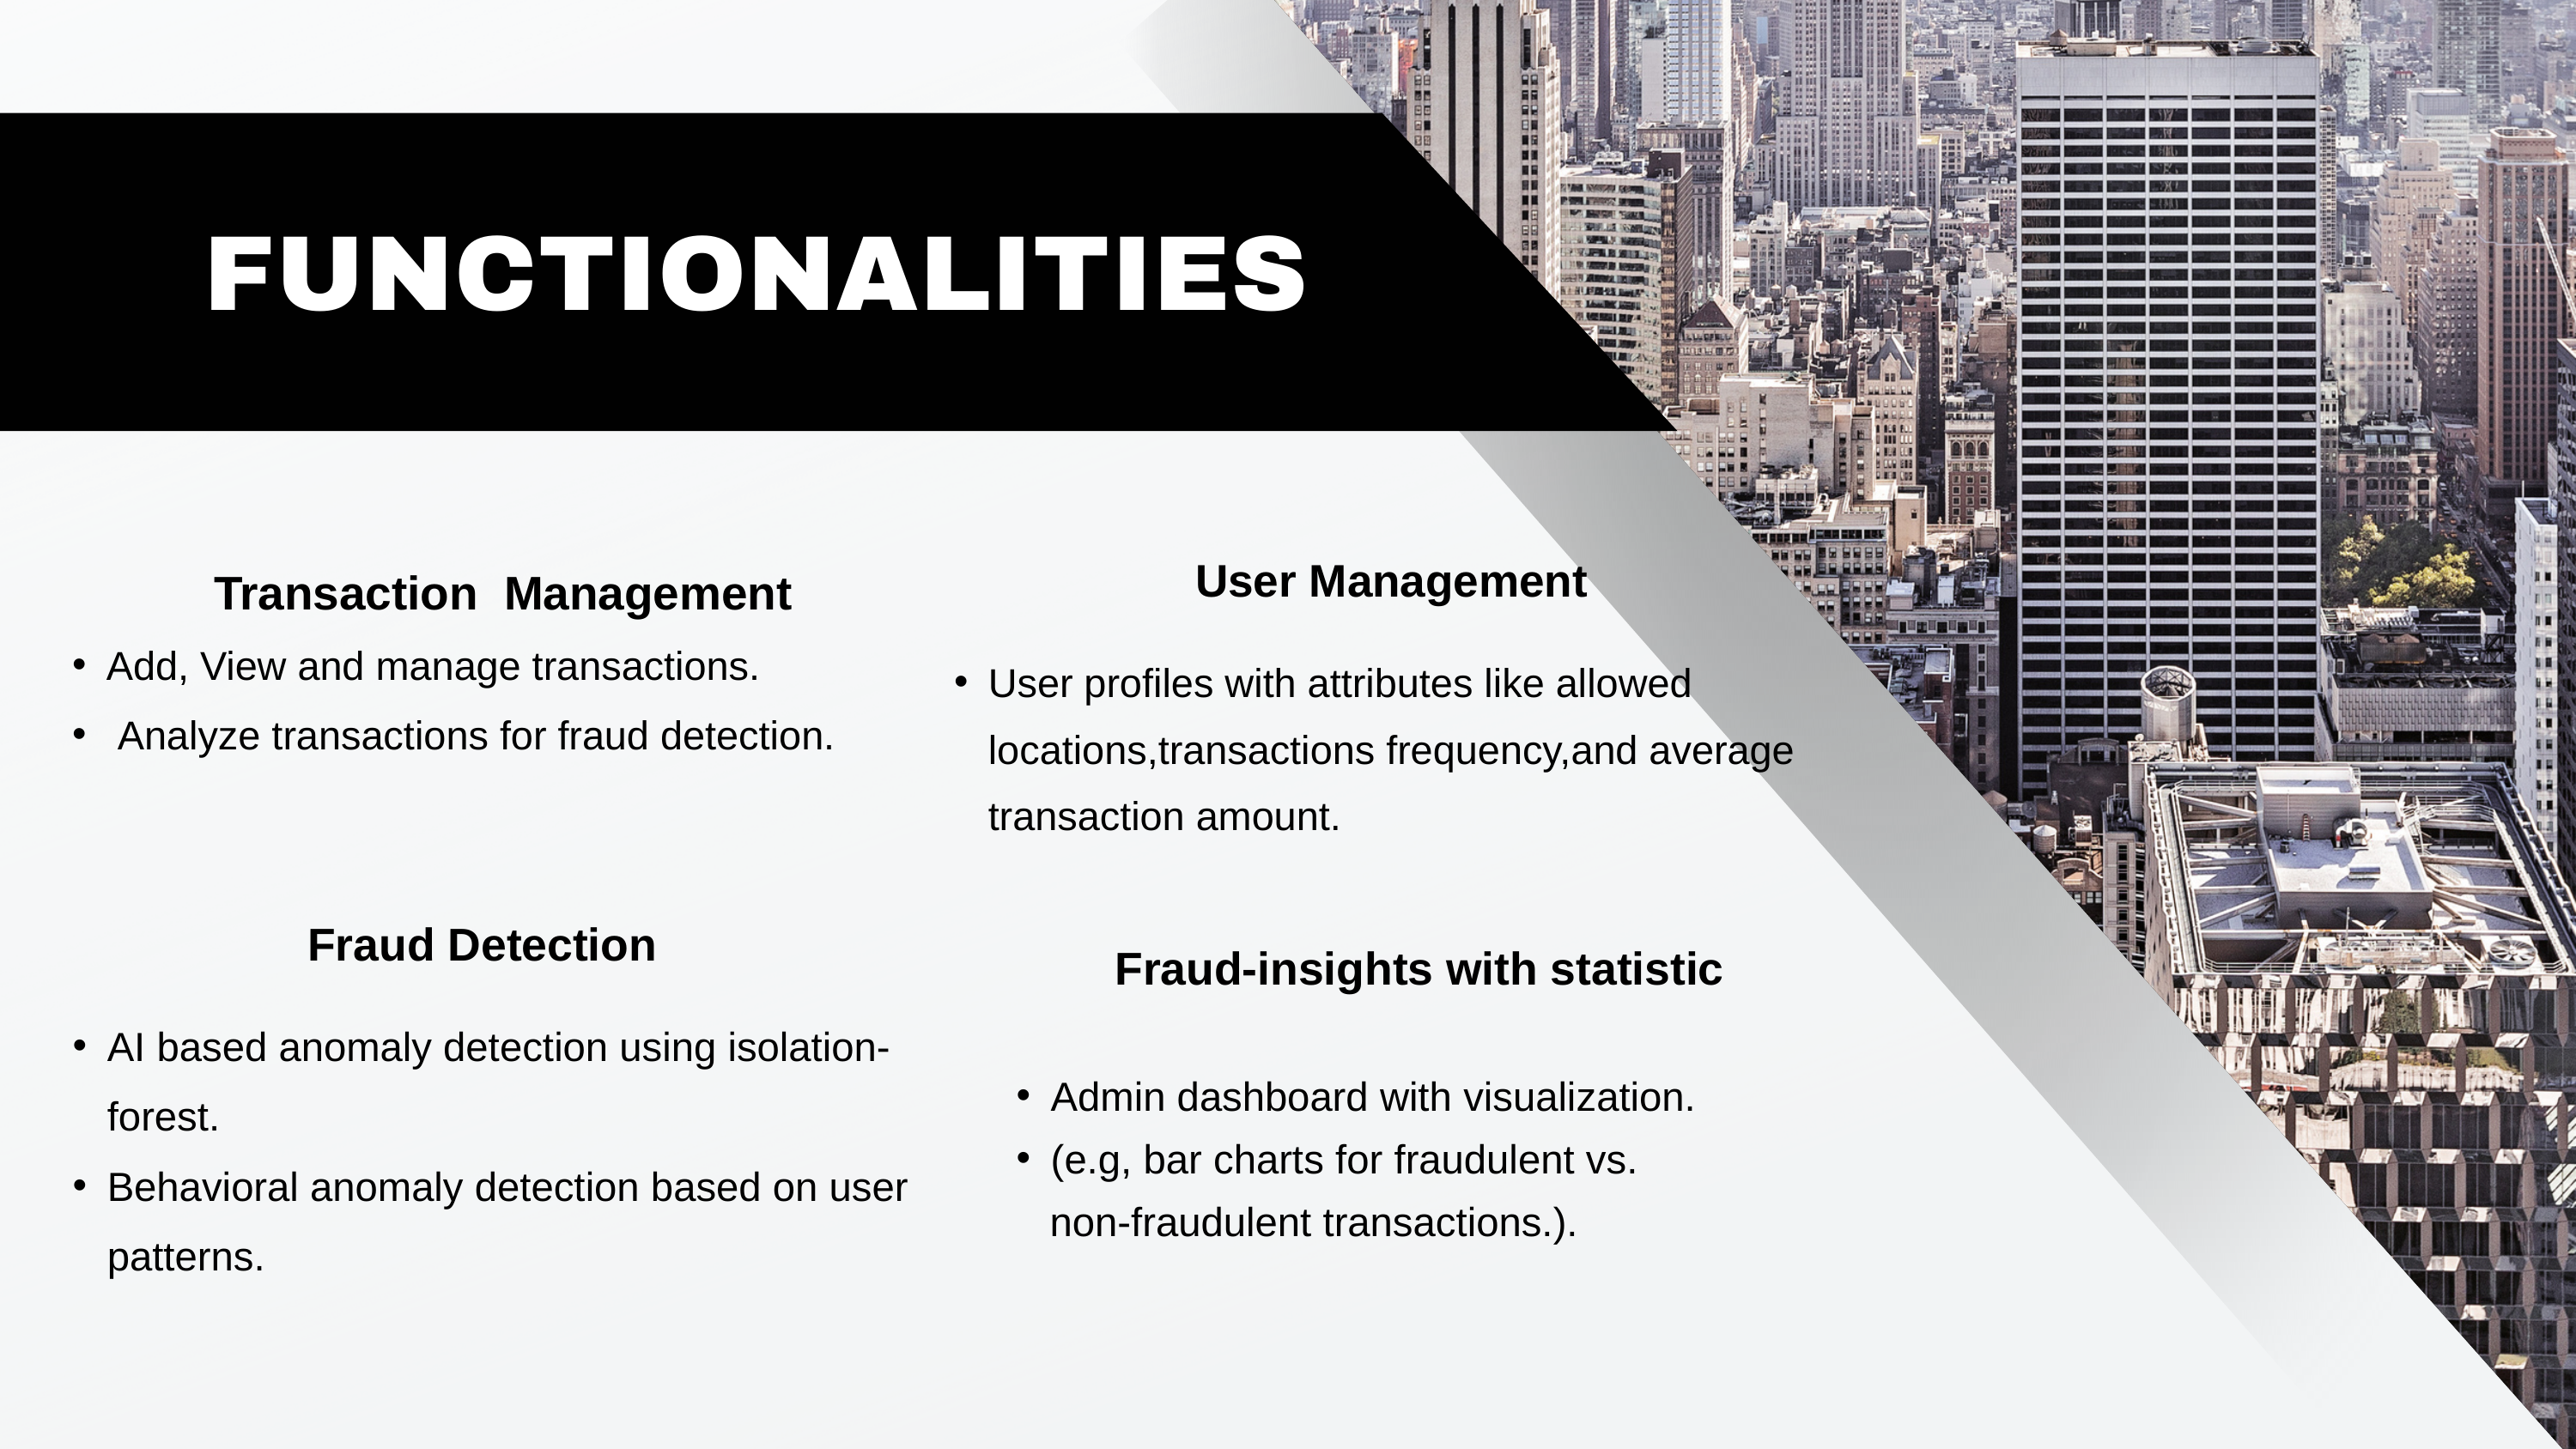

FUNCTIONALITIES
Transaction  Management
Add, View and manage transactions.
 Analyze transactions for fraud detection.

User Management

User profiles with attributes like allowed locations,transactions frequency,and average transaction amount.

Fraud Detection

AI based anomaly detection using isolation-forest.
Behavioral anomaly detection based on user patterns.

Fraud-insights with statistic

Admin dashboard with visualization.
(e.g, bar charts for fraudulent vs.
      non-fraudulent transactions.).